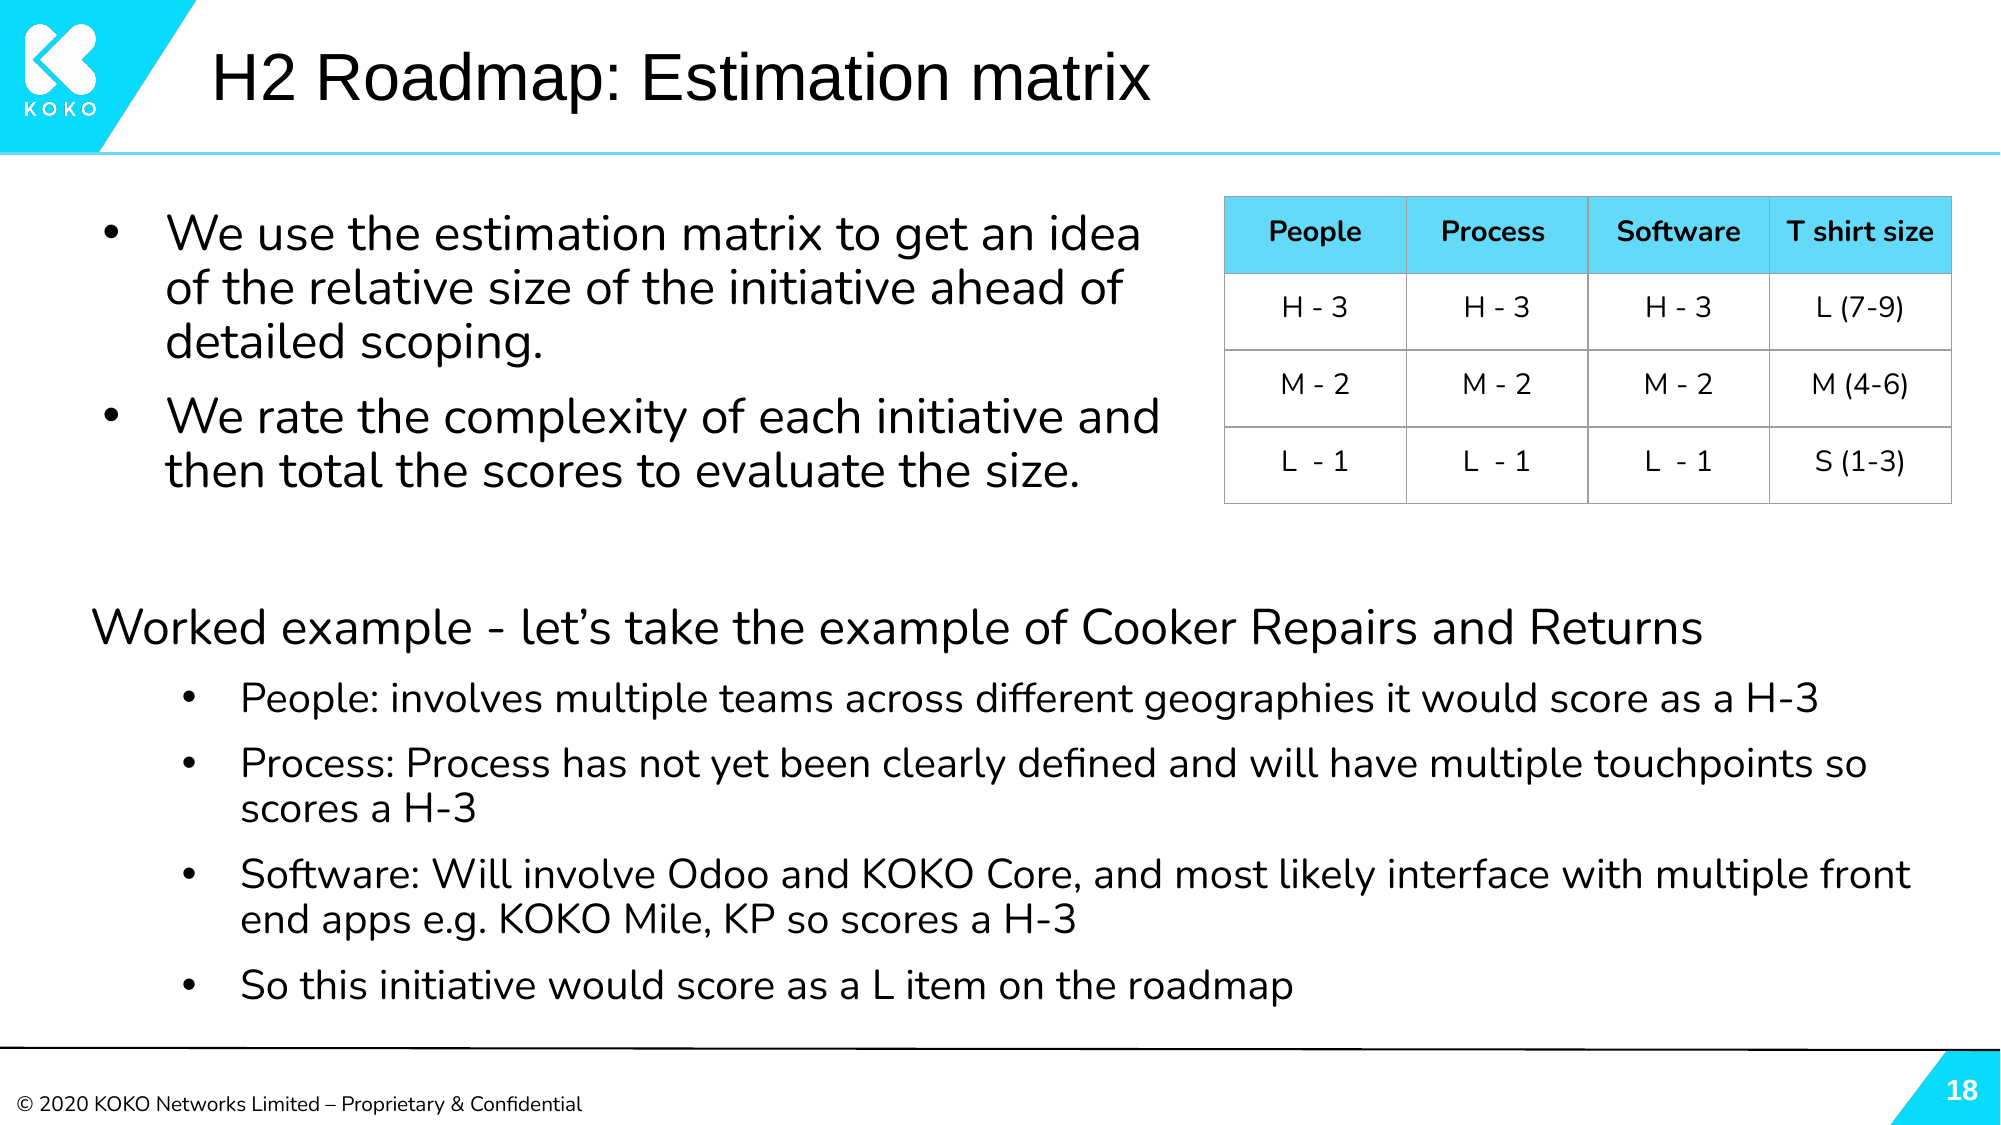

# H2 Roadmap: Estimation matrix
| People | Process | Software | T shirt size |
| --- | --- | --- | --- |
| H - 3 | H - 3 | H - 3 | L (7-9) |
| M - 2 | M - 2 | M - 2 | M (4-6) |
| L - 1 | L - 1 | L - 1 | S (1-3) |
We use the estimation matrix to get an idea of the relative size of the initiative ahead of detailed scoping.
We rate the complexity of each initiative and then total the scores to evaluate the size.

Worked example - let’s take the example of Cooker Repairs and Returns
People: involves multiple teams across different geographies it would score as a H-3
Process: Process has not yet been clearly defined and will have multiple touchpoints so scores a H-3
Software: Will involve Odoo and KOKO Core, and most likely interface with multiple front end apps e.g. KOKO Mile, KP so scores a H-3
So this initiative would score as a L item on the roadmap

18